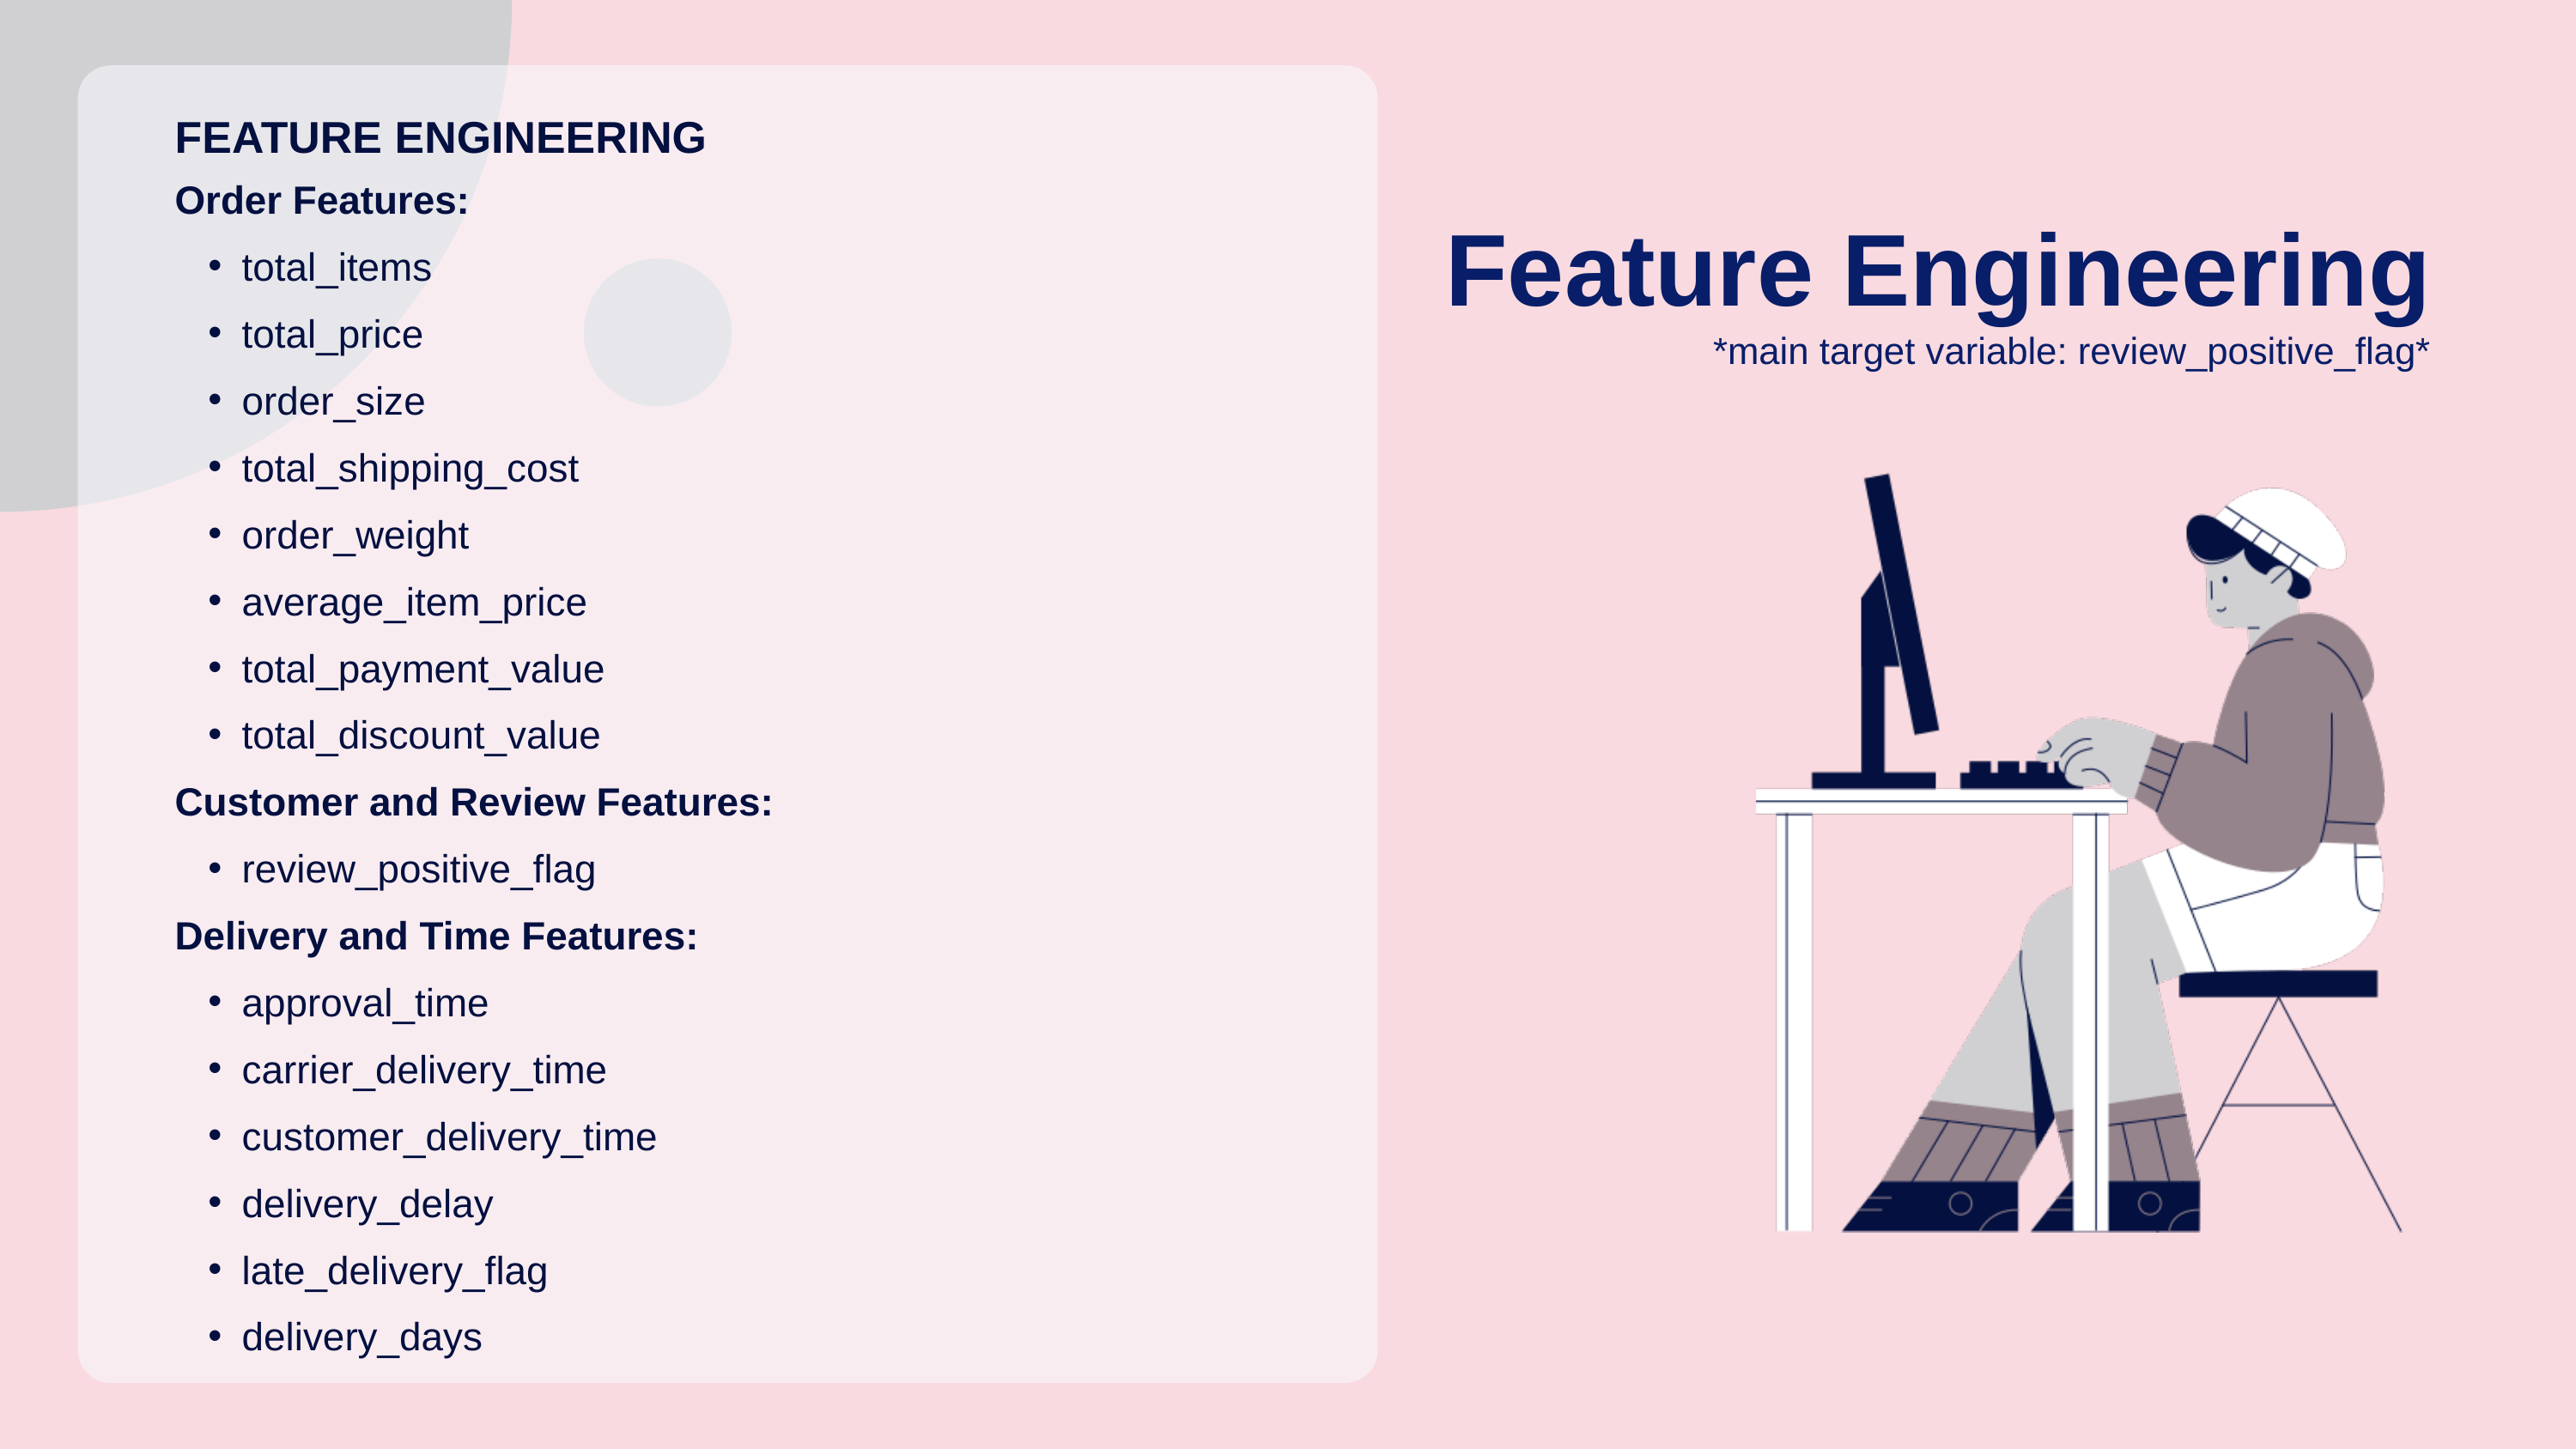

FEATURE ENGINEERING
Order Features:
total_items
total_price
order_size
total_shipping_cost
order_weight
average_item_price
total_payment_value
total_discount_value
Customer and Review Features:
review_positive_flag
Delivery and Time Features:
approval_time
carrier_delivery_time
customer_delivery_time
delivery_delay
late_delivery_flag
delivery_days
 Feature Engineering
*main target variable: review_positive_flag*